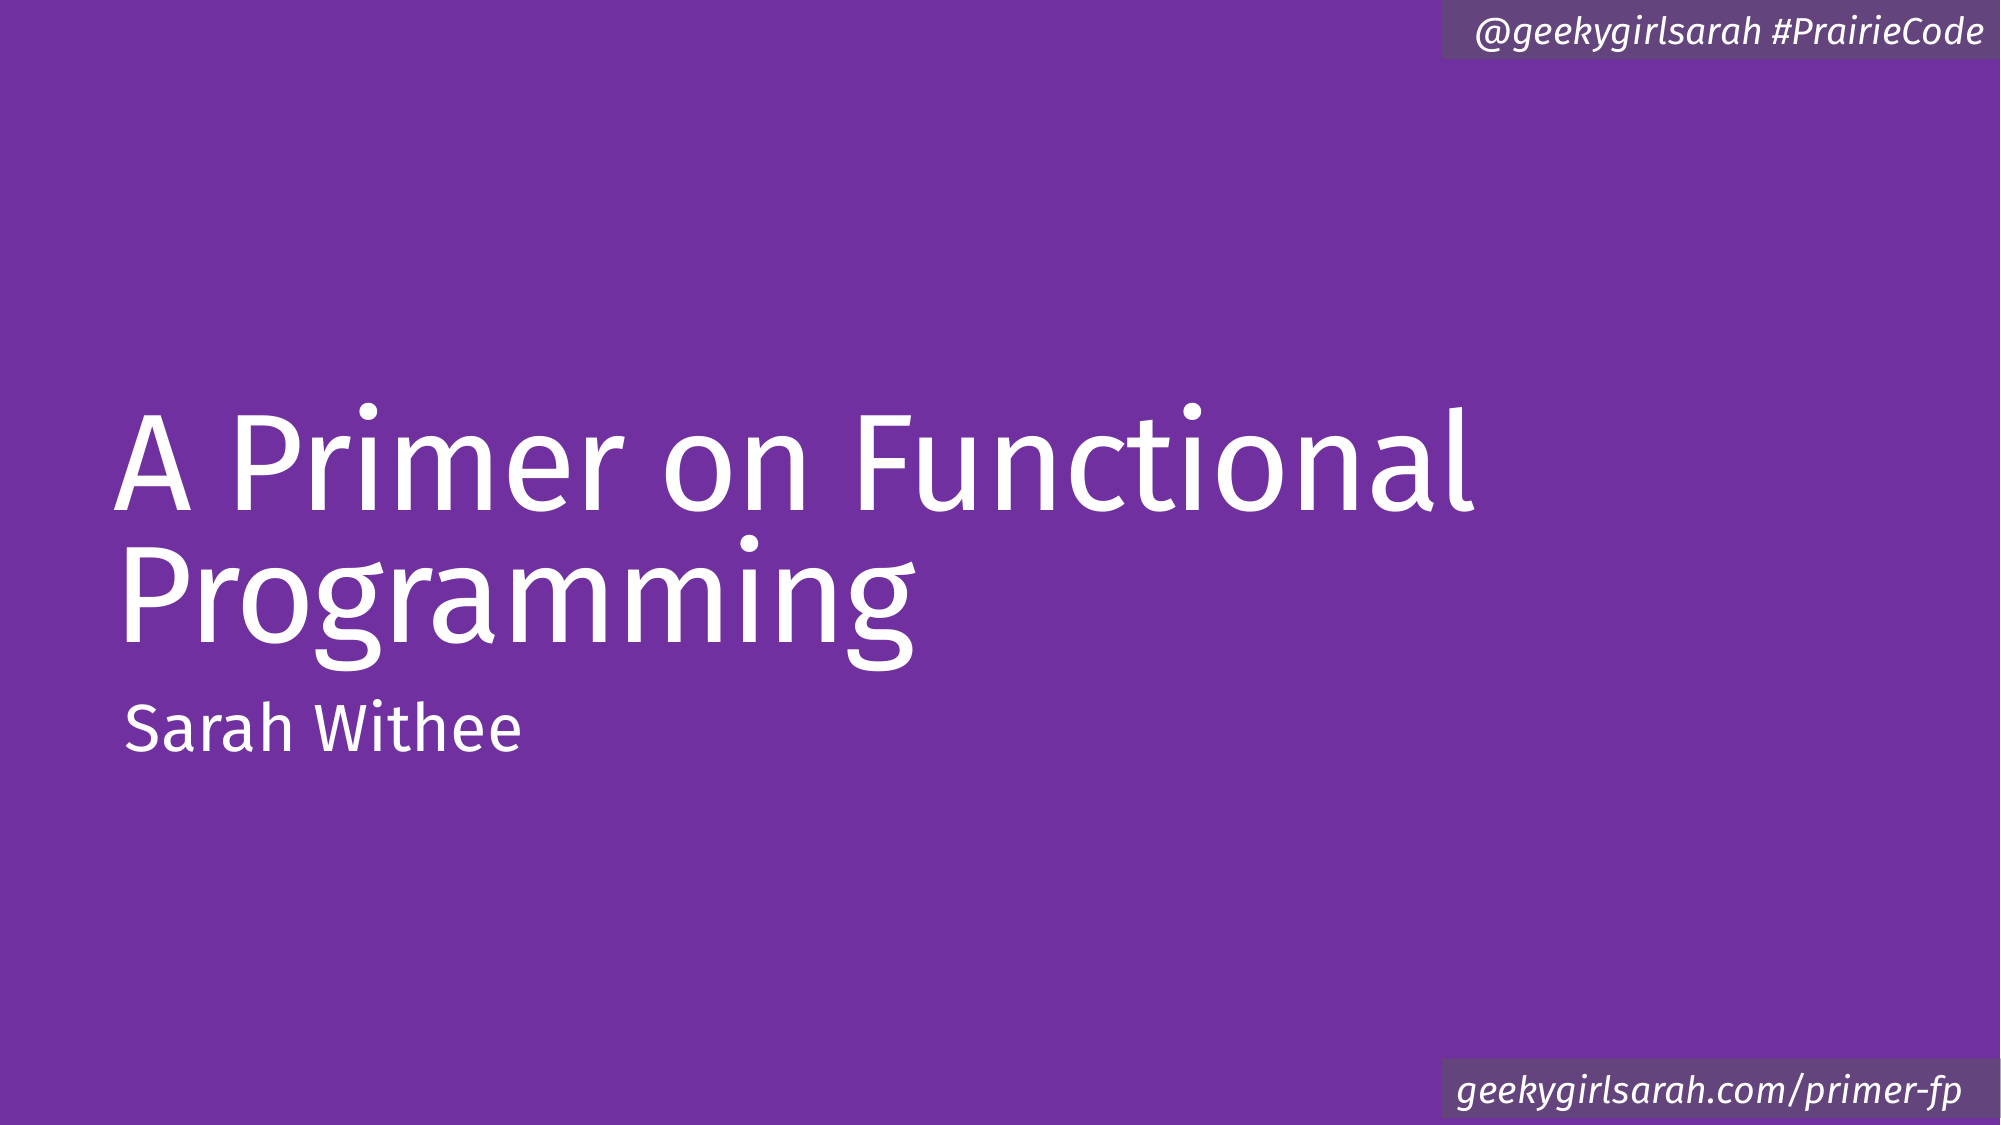

# A Primer on Functional Programming
Sarah Withee